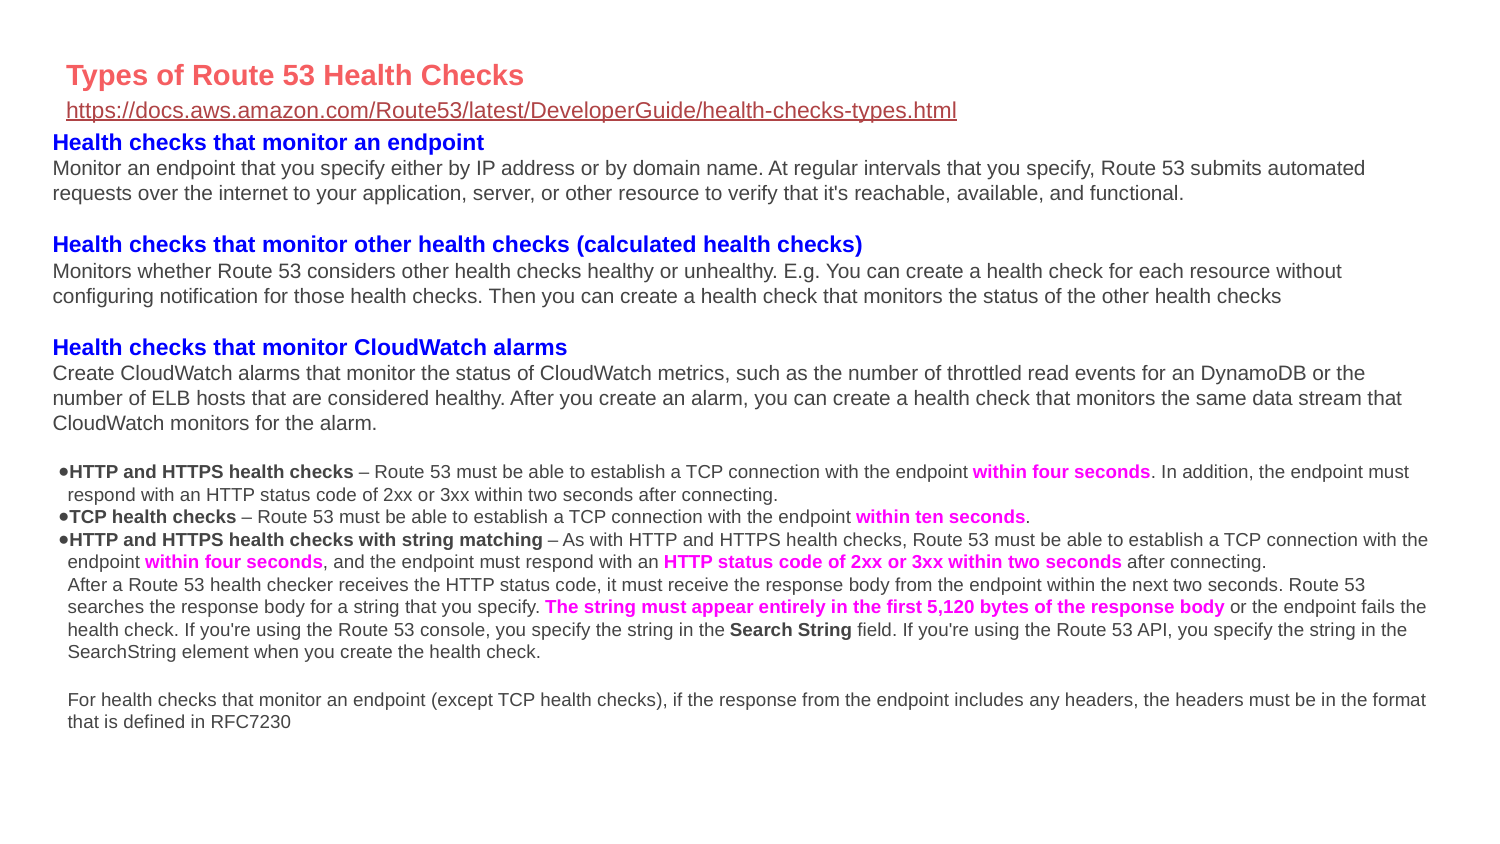

Types of Route 53 Health Checks
https://docs.aws.amazon.com/Route53/latest/DeveloperGuide/health-checks-types.html
Health checks that monitor an endpoint
Monitor an endpoint that you specify either by IP address or by domain name. At regular intervals that you specify, Route 53 submits automated requests over the internet to your application, server, or other resource to verify that it's reachable, available, and functional.
Health checks that monitor other health checks (calculated health checks)
Monitors whether Route 53 considers other health checks healthy or unhealthy. E.g. You can create a health check for each resource without configuring notification for those health checks. Then you can create a health check that monitors the status of the other health checks
Health checks that monitor CloudWatch alarms
Create CloudWatch alarms that monitor the status of CloudWatch metrics, such as the number of throttled read events for an DynamoDB or the number of ELB hosts that are considered healthy. After you create an alarm, you can create a health check that monitors the same data stream that CloudWatch monitors for the alarm.
HTTP and HTTPS health checks – Route 53 must be able to establish a TCP connection with the endpoint within four seconds. In addition, the endpoint must respond with an HTTP status code of 2xx or 3xx within two seconds after connecting.
TCP health checks – Route 53 must be able to establish a TCP connection with the endpoint within ten seconds.
HTTP and HTTPS health checks with string matching – As with HTTP and HTTPS health checks, Route 53 must be able to establish a TCP connection with the endpoint within four seconds, and the endpoint must respond with an HTTP status code of 2xx or 3xx within two seconds after connecting.
After a Route 53 health checker receives the HTTP status code, it must receive the response body from the endpoint within the next two seconds. Route 53 searches the response body for a string that you specify. The string must appear entirely in the first 5,120 bytes of the response body or the endpoint fails the health check. If you're using the Route 53 console, you specify the string in the Search String field. If you're using the Route 53 API, you specify the string in the SearchString element when you create the health check.
For health checks that monitor an endpoint (except TCP health checks), if the response from the endpoint includes any headers, the headers must be in the format that is defined in RFC7230